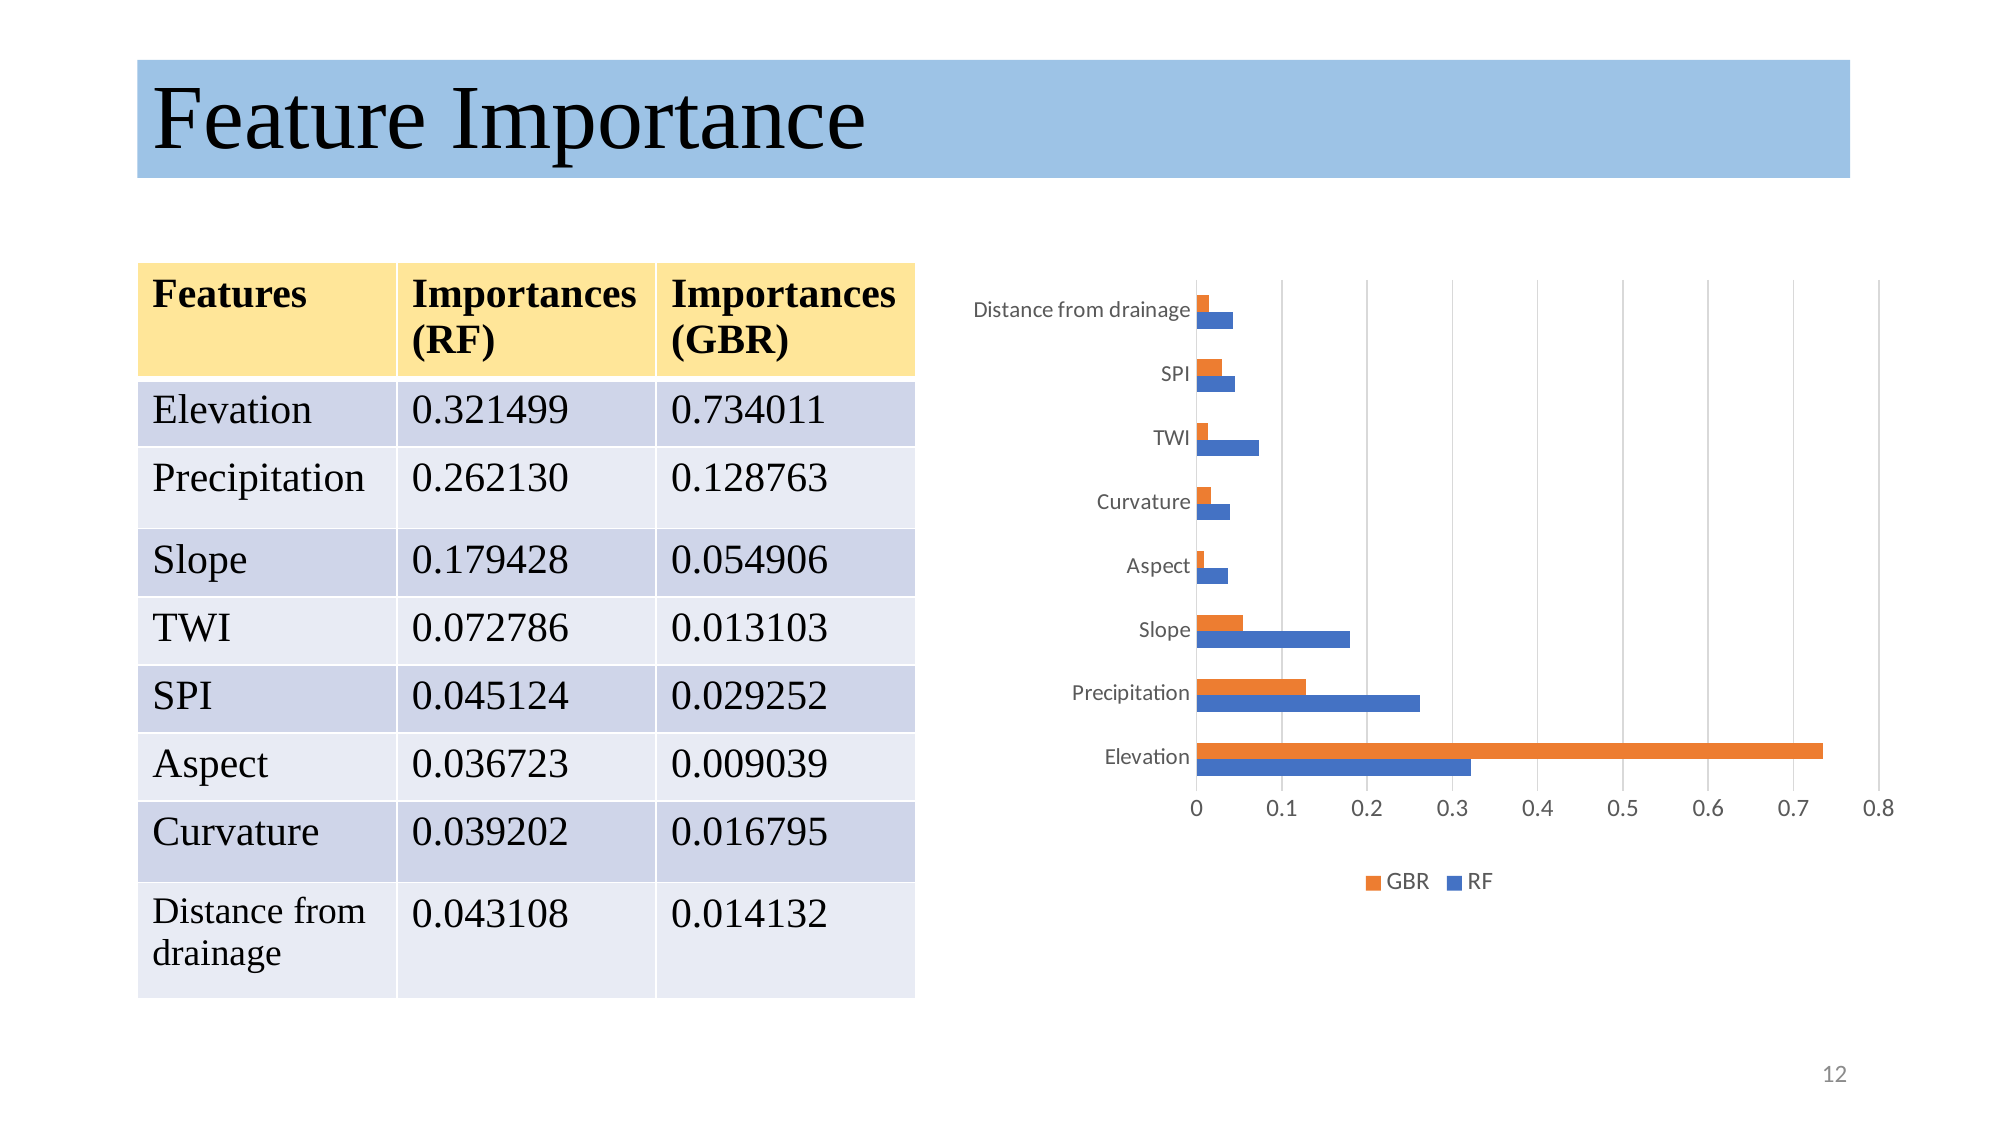

# Feature Importance
| Features | Importances (RF) | Importances (GBR) |
| --- | --- | --- |
| Elevation | 0.321499 | 0.734011 |
| Precipitation | 0.262130 | 0.128763 |
| Slope | 0.179428 | 0.054906 |
| TWI | 0.072786 | 0.013103 |
| SPI | 0.045124 | 0.029252 |
| Aspect | 0.036723 | 0.009039 |
| Curvature | 0.039202 | 0.016795 |
| Distance from drainage | 0.043108 | 0.014132 |

### Chart

| Category | RF | GBR |
|---|---|---|
| Elevation | 0.321499 | 0.734011 |
| Precipitation | 0.26213 | 0.128763 |
| Slope | 0.179428 | 0.054906 |
| Aspect | 0.036723 | 0.009039 |
| Curvature | 0.039202 | 0.016795 |
| TWI | 0.072786 | 0.013103 |
| SPI | 0.045124 | 0.029252 |
| Distance from drainage | 0.043108 | 0.014132 |
12